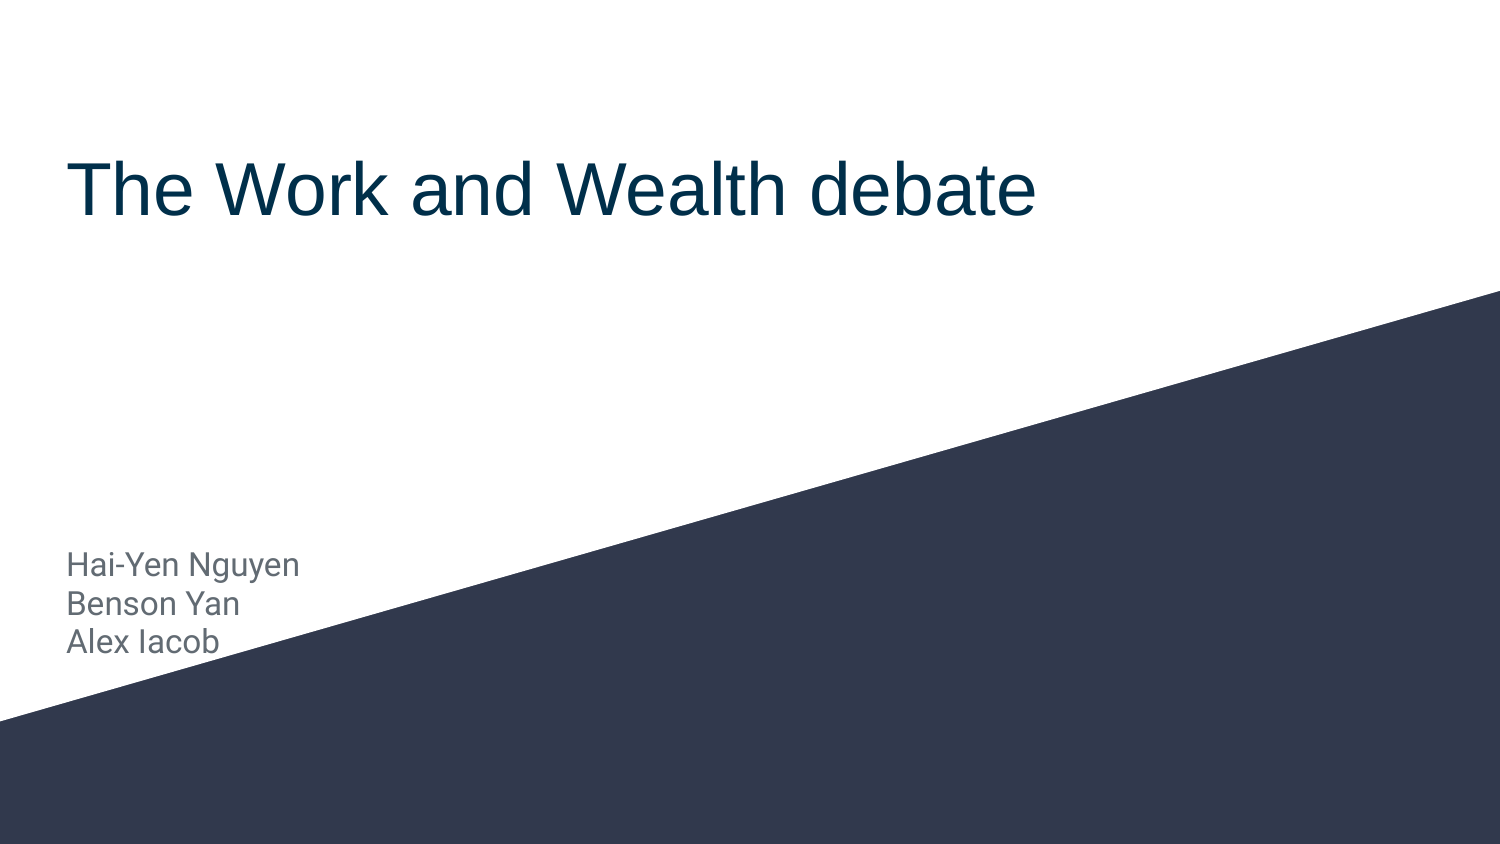

# The Work and Wealth debate
Hai-Yen Nguyen
Benson Yan
Alex Iacob